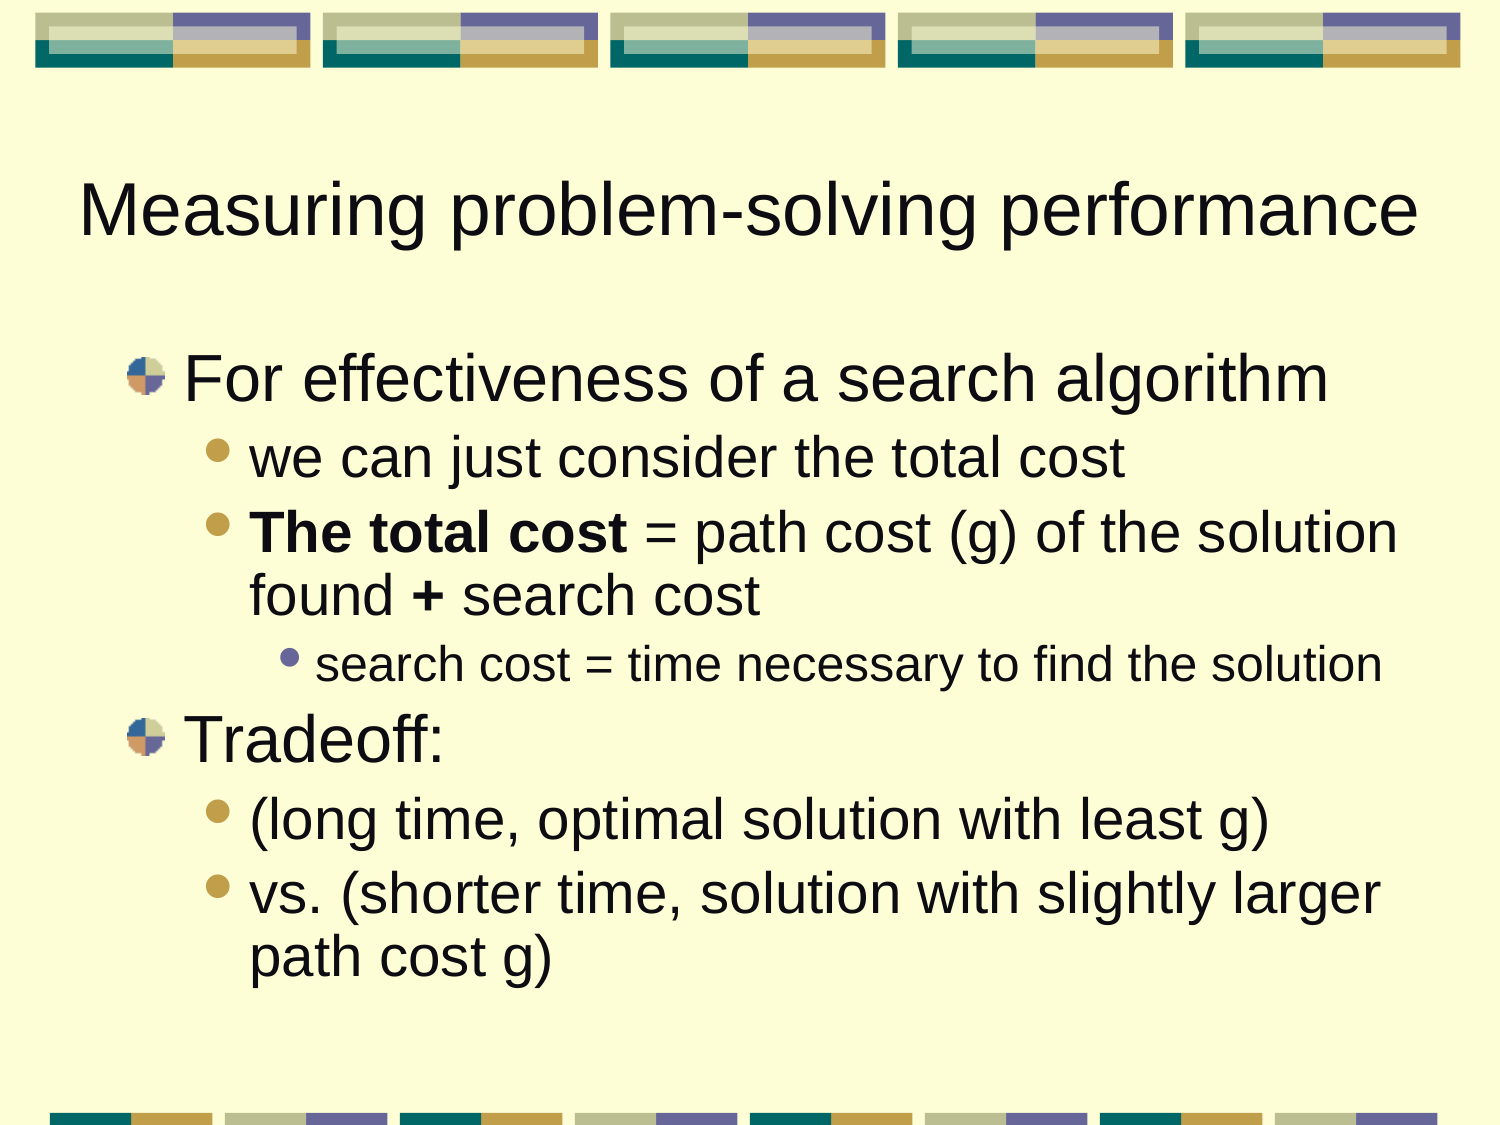

# Measuring problem-solving performance
For effectiveness of a search algorithm
we can just consider the total cost
The total cost = path cost (g) of the solution found + search cost
search cost = time necessary to find the solution
Tradeoff:
(long time, optimal solution with least g)
vs. (shorter time, solution with slightly larger path cost g)